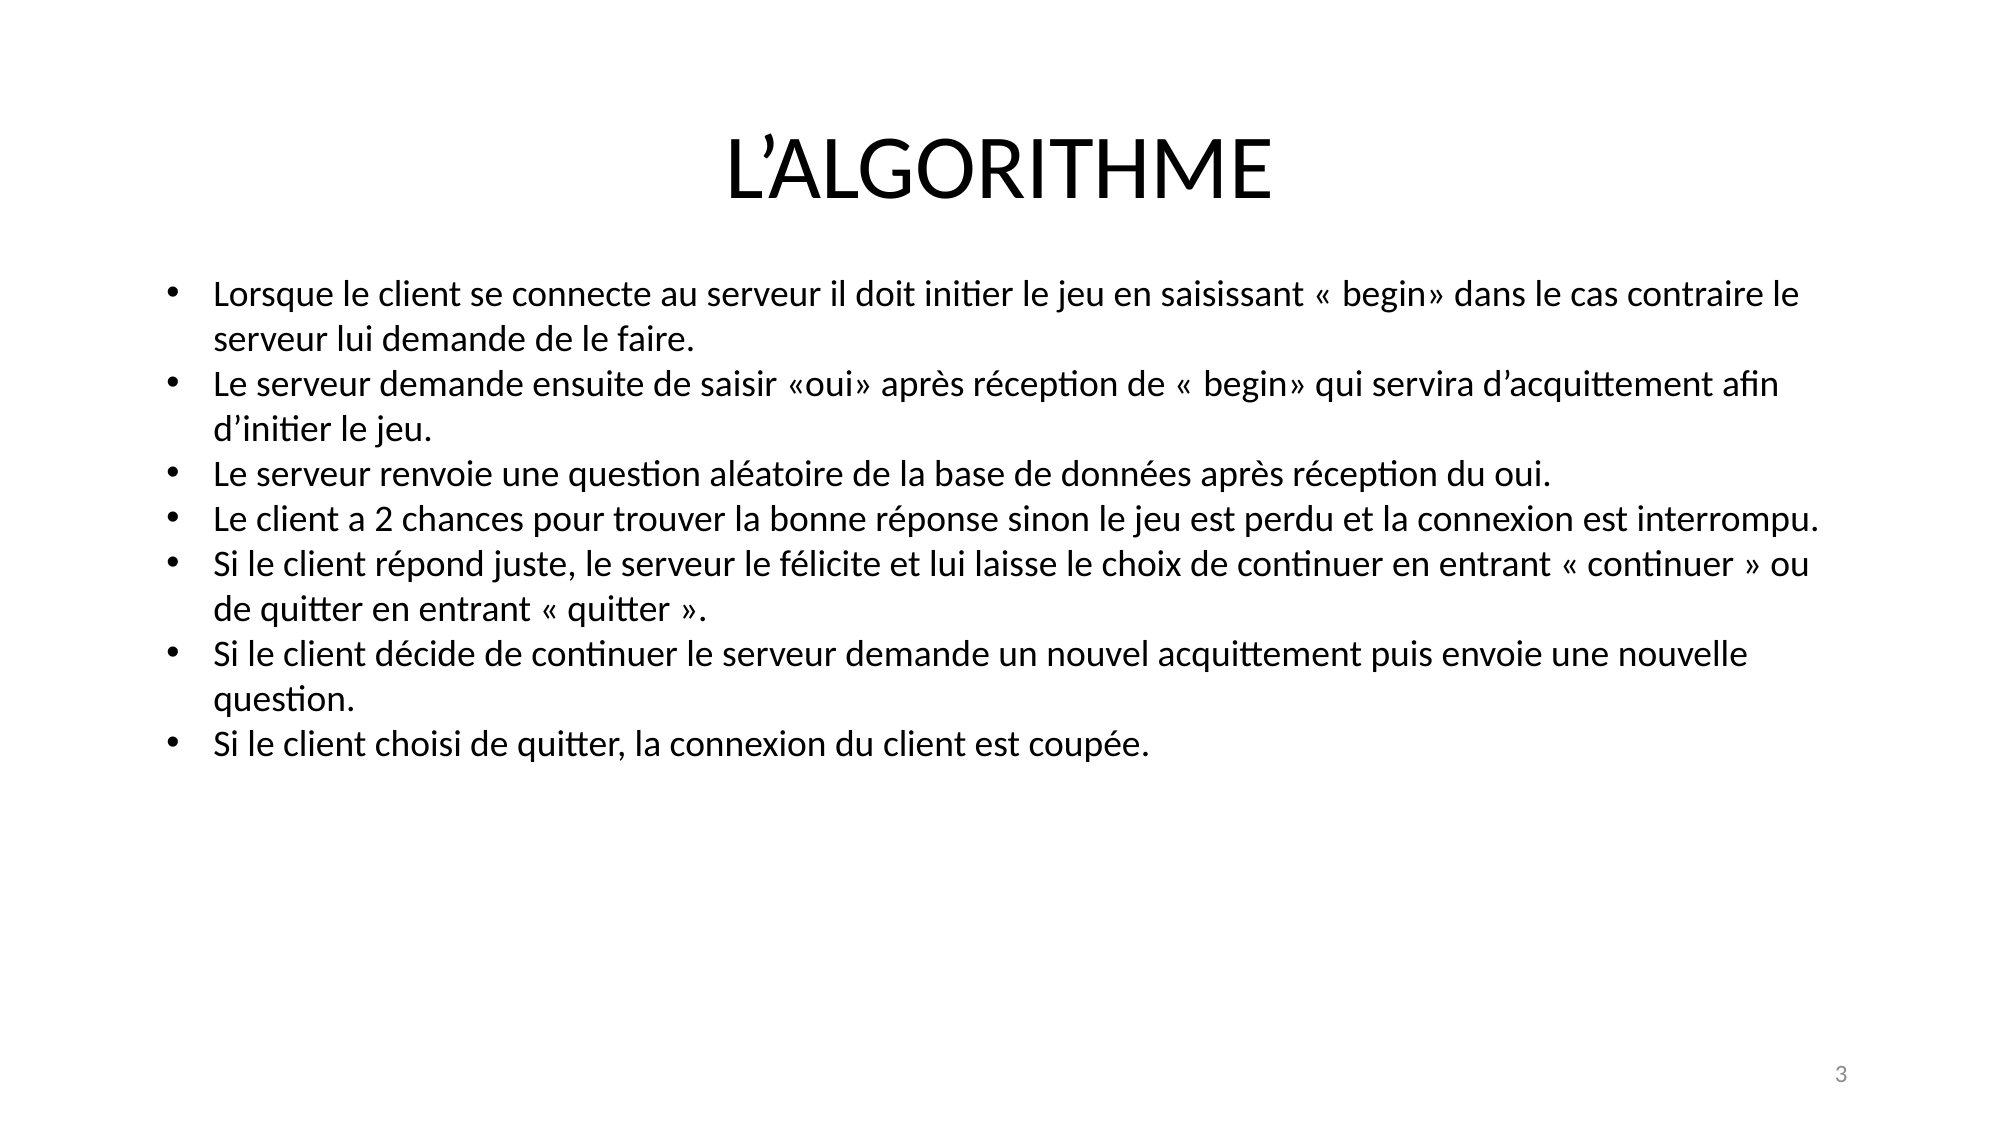

# L’ALGORITHME
Lorsque le client se connecte au serveur il doit initier le jeu en saisissant « begin» dans le cas contraire le serveur lui demande de le faire.
Le serveur demande ensuite de saisir «oui» après réception de « begin» qui servira d’acquittement afin d’initier le jeu.
Le serveur renvoie une question aléatoire de la base de données après réception du oui.
Le client a 2 chances pour trouver la bonne réponse sinon le jeu est perdu et la connexion est interrompu.
Si le client répond juste, le serveur le félicite et lui laisse le choix de continuer en entrant « continuer » ou de quitter en entrant « quitter ».
Si le client décide de continuer le serveur demande un nouvel acquittement puis envoie une nouvelle question.
Si le client choisi de quitter, la connexion du client est coupée.
3